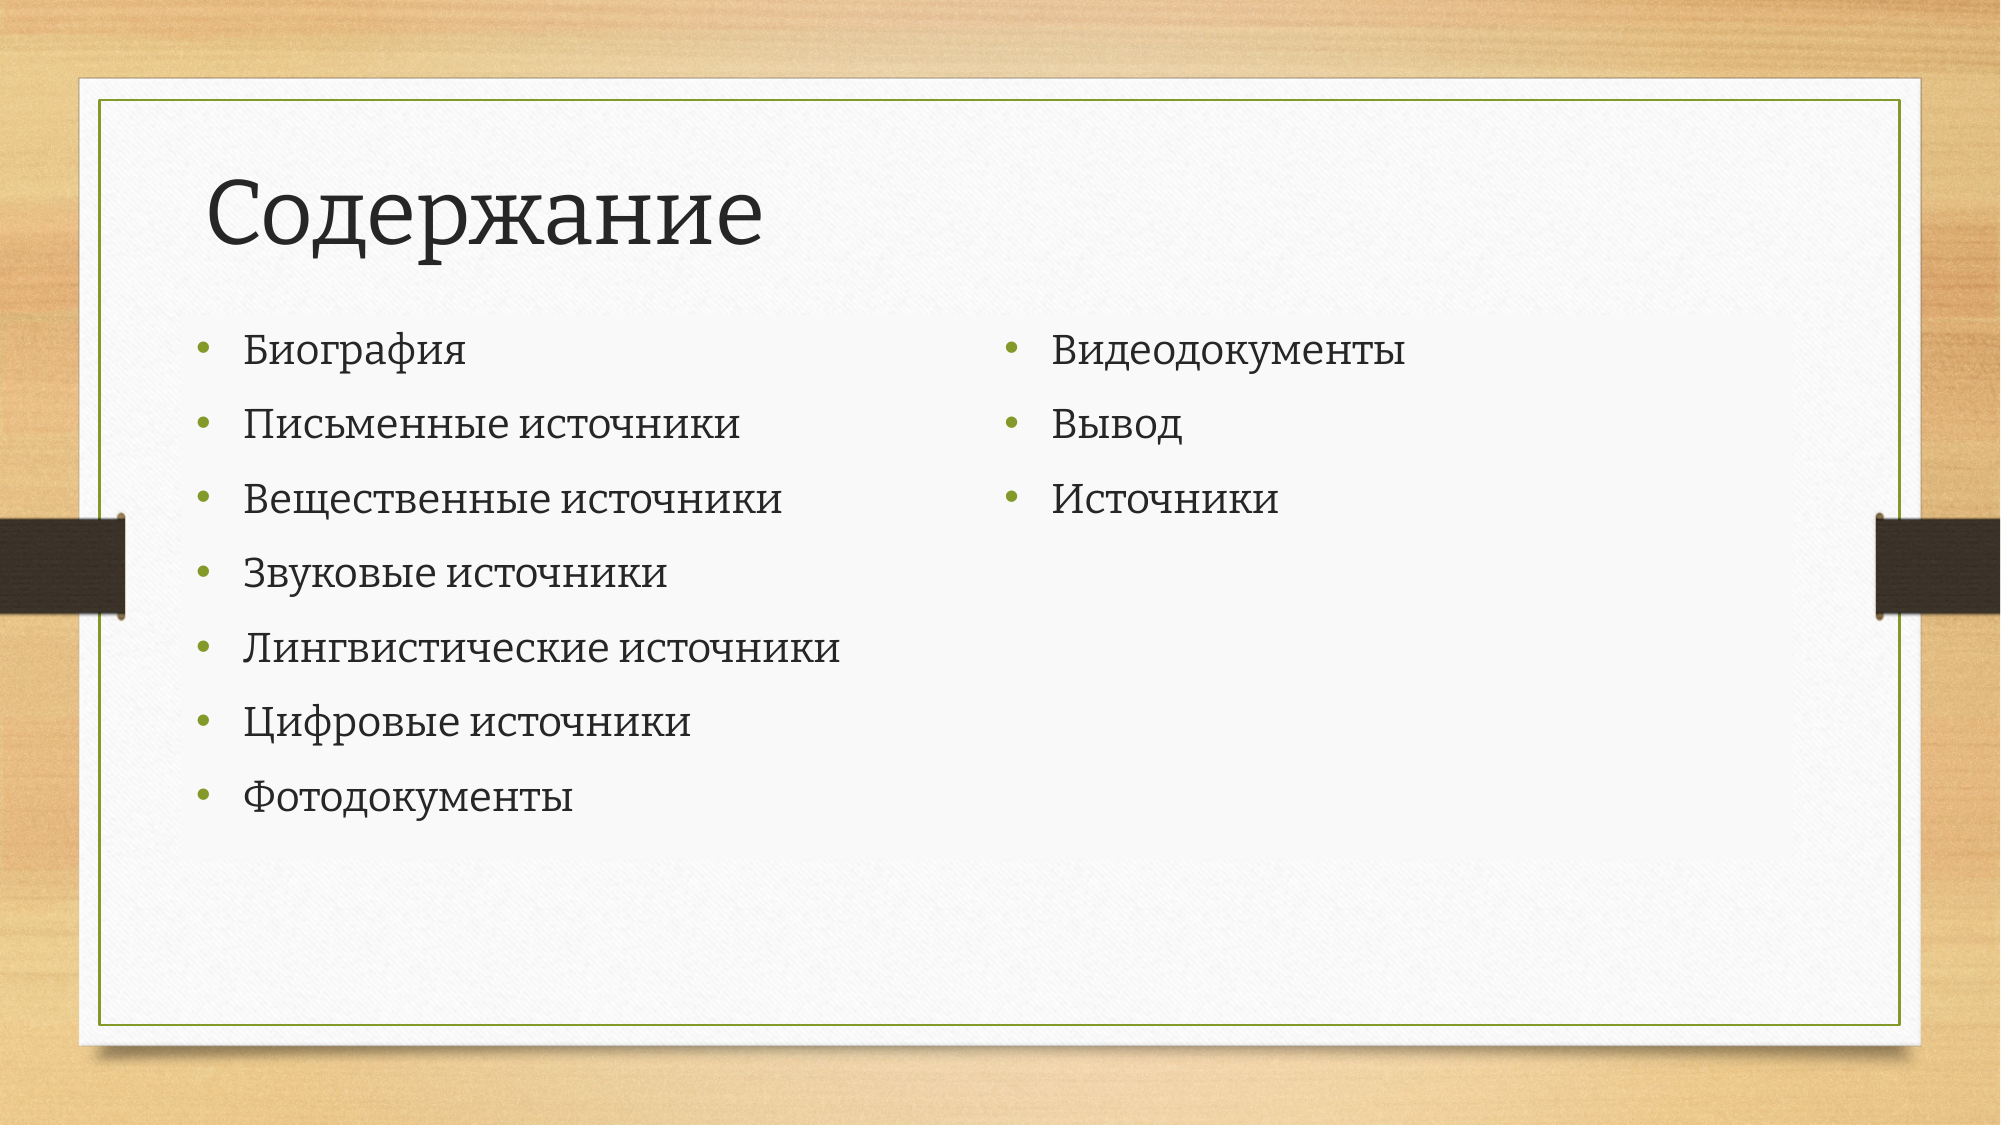

# Содержание
Биография
Письменные источники
Вещественные источники
Звуковые источники
Лингвистические источники
Цифровые источники
Фотодокументы
Видеодокументы
Вывод
Источники